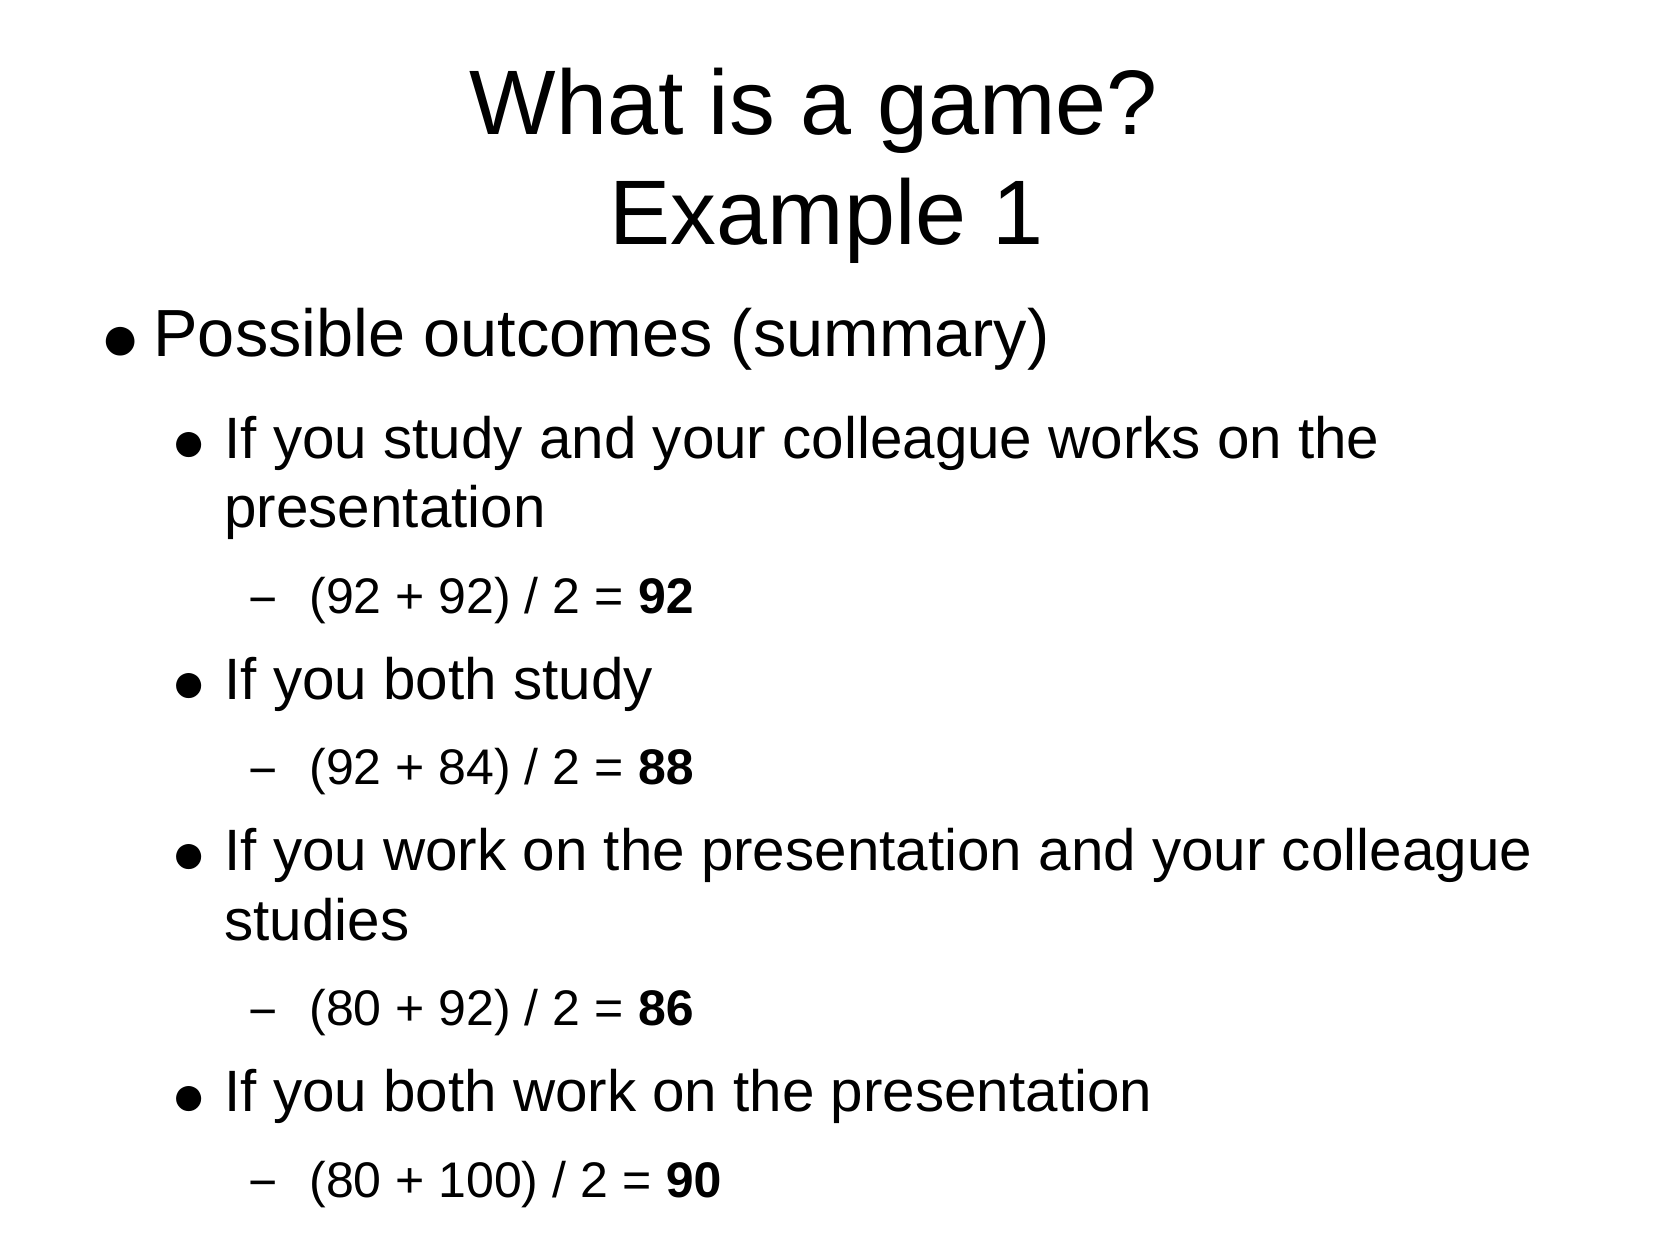

What is a game?
Example 1
Possible outcomes (summary)
If you study and your colleague works on the presentation
 (92 + 92) / 2 = 92
If you both study
 (92 + 84) / 2 = 88
If you work on the presentation and your colleague studies
 (80 + 92) / 2 = 86
If you both work on the presentation
 (80 + 100) / 2 = 90